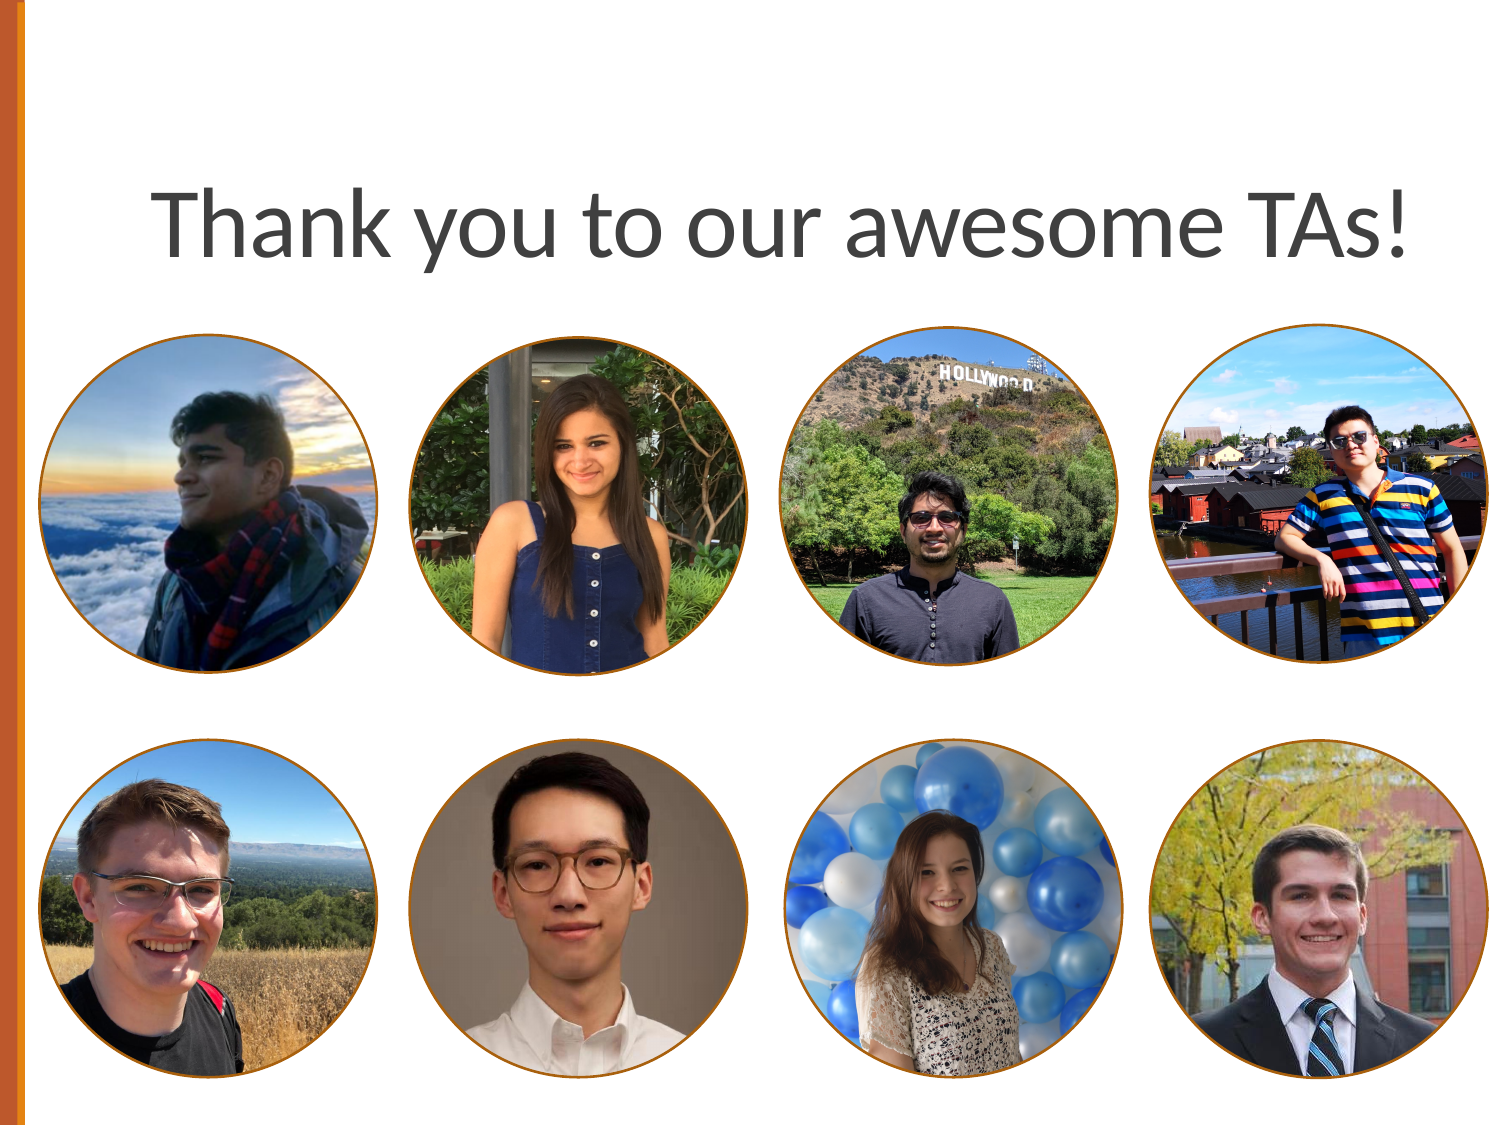

# Thank you to our awesome TAs!